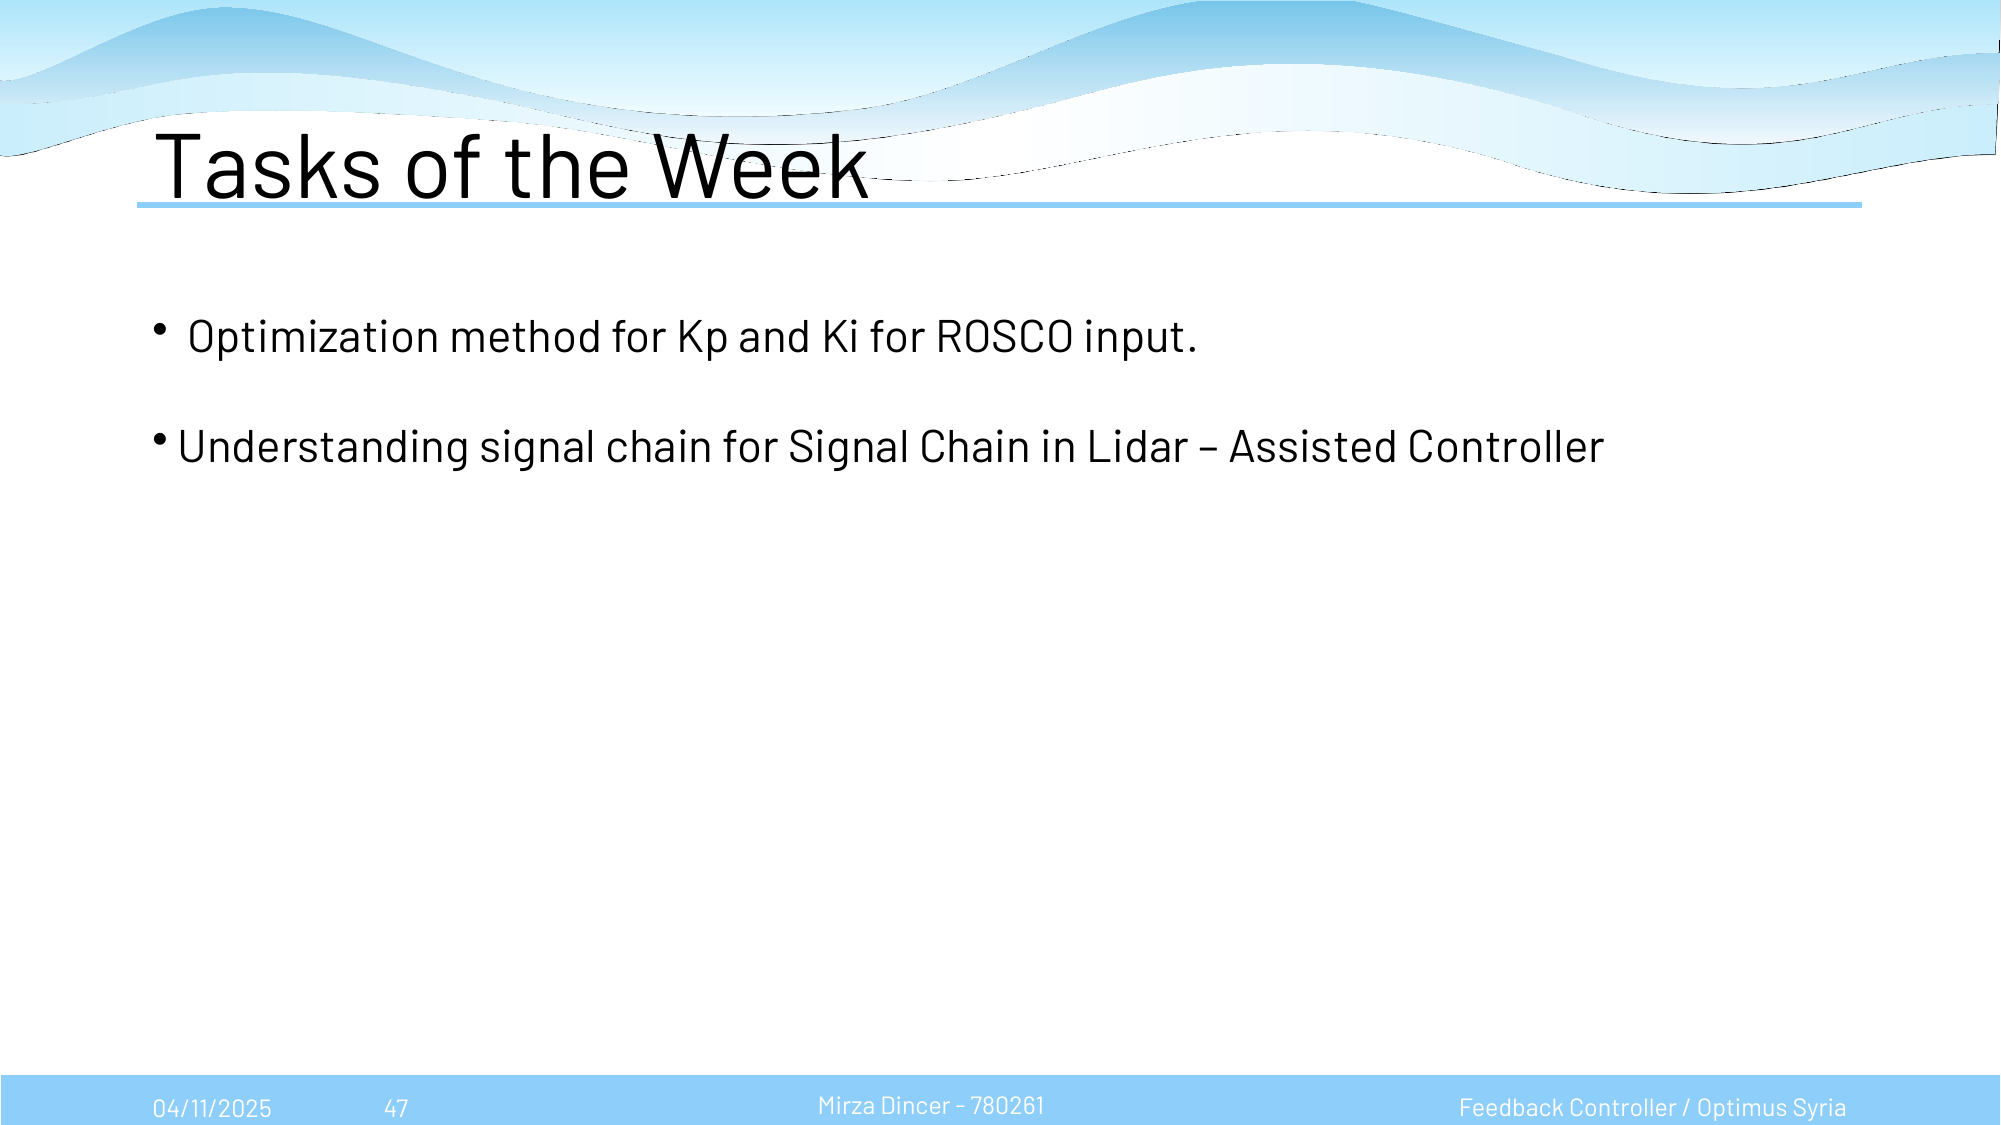

# Tasks of the Week
  Optimization method for Kp and Ki for ROSCO input.

 Understanding signal chain for Signal Chain in Lidar – Assisted Controller

Mirza Dincer - 780261
Feedback Controller / Optimus Syria
04/11/2025
47